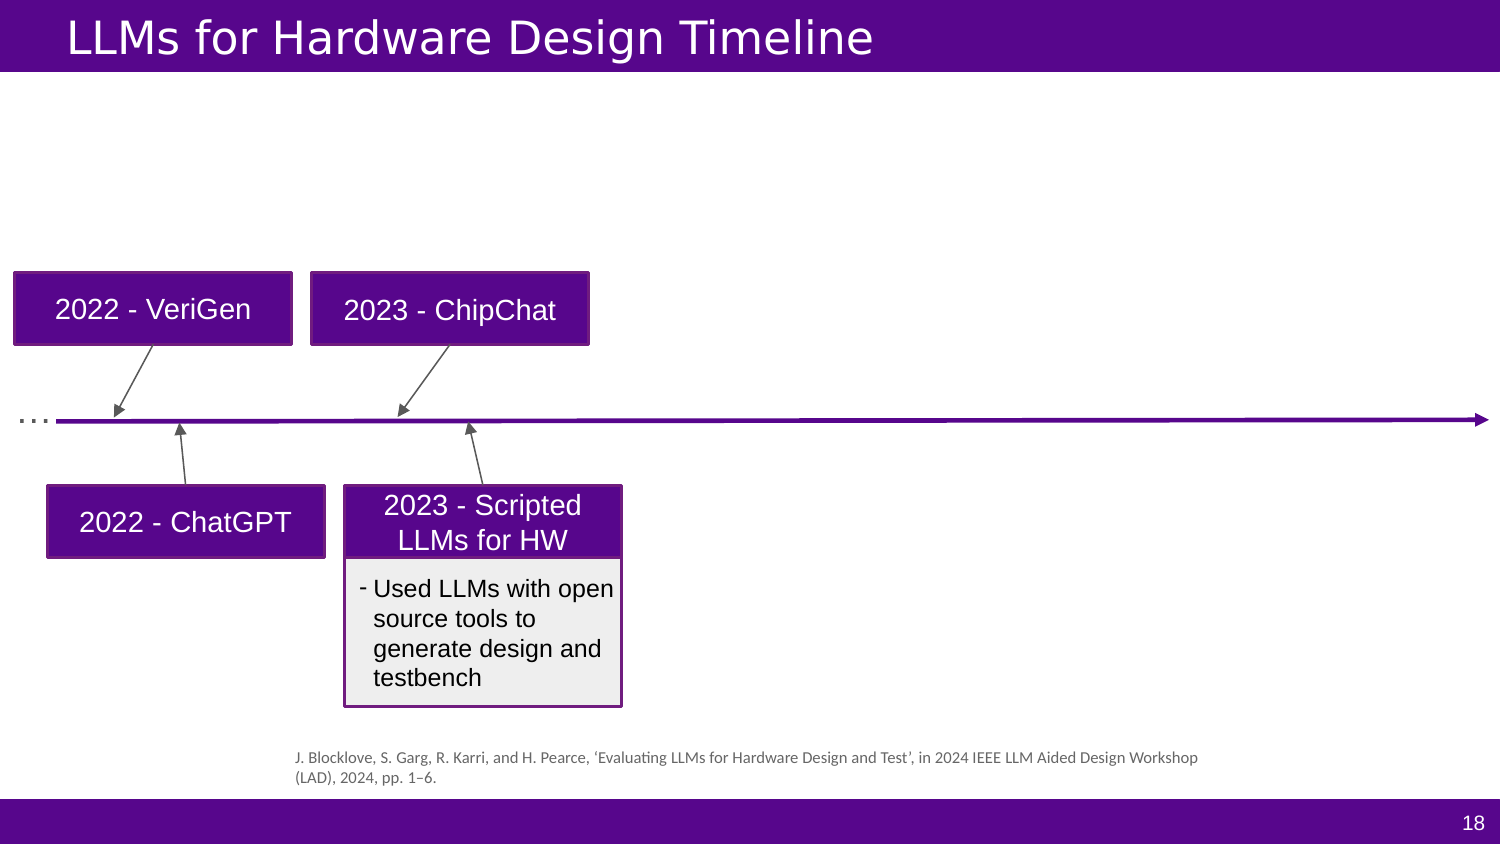

# LLMs for Hardware Design Timeline
2022 - VeriGen
2023 - ChipChat
…
2022 - ChatGPT
2023 - Scripted LLMs for HW
Used LLMs with open source tools to generate design and testbench
J. Blocklove, S. Garg, R. Karri, and H. Pearce, ‘Evaluating LLMs for Hardware Design and Test’, in 2024 IEEE LLM Aided Design Workshop (LAD), 2024, pp. 1–6.
18